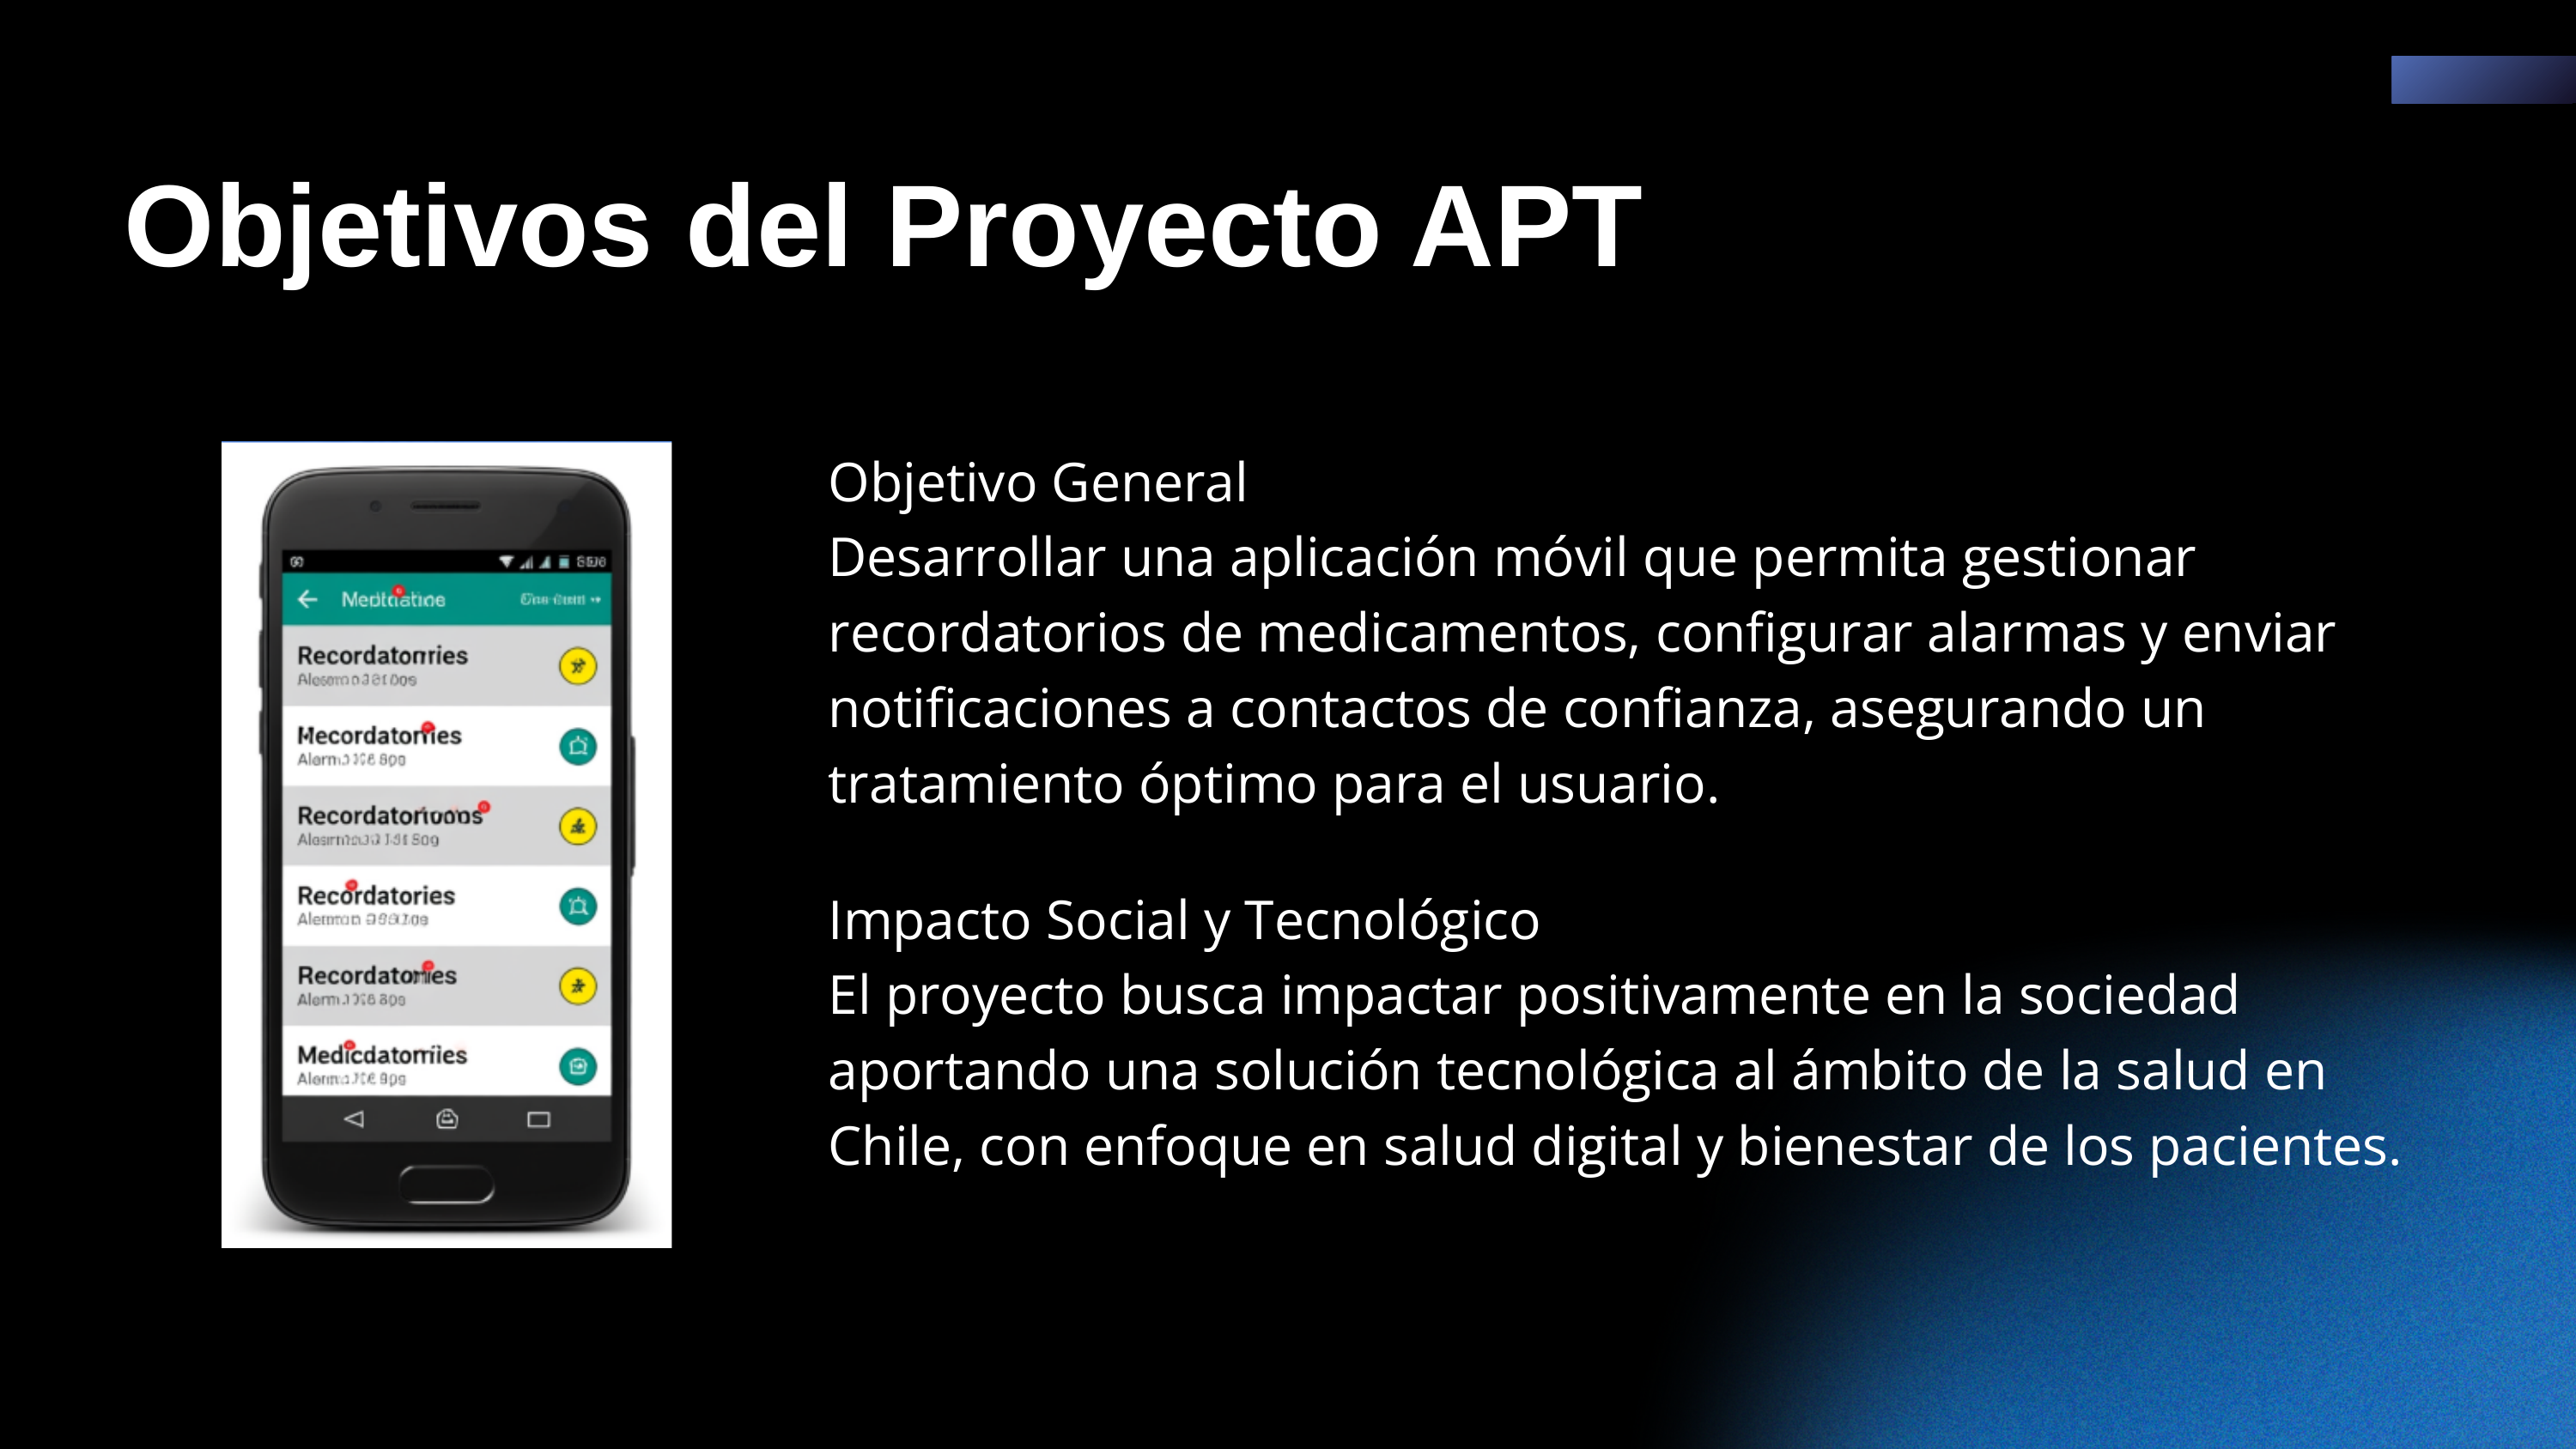

Objetivos del Proyecto APT
Objetivo General
Desarrollar una aplicación móvil que permita gestionar recordatorios de medicamentos, configurar alarmas y enviar notificaciones a contactos de confianza, asegurando un tratamiento óptimo para el usuario.

Impacto Social y Tecnológico
El proyecto busca impactar positivamente en la sociedad aportando una solución tecnológica al ámbito de la salud en Chile, con enfoque en salud digital y bienestar de los pacientes.